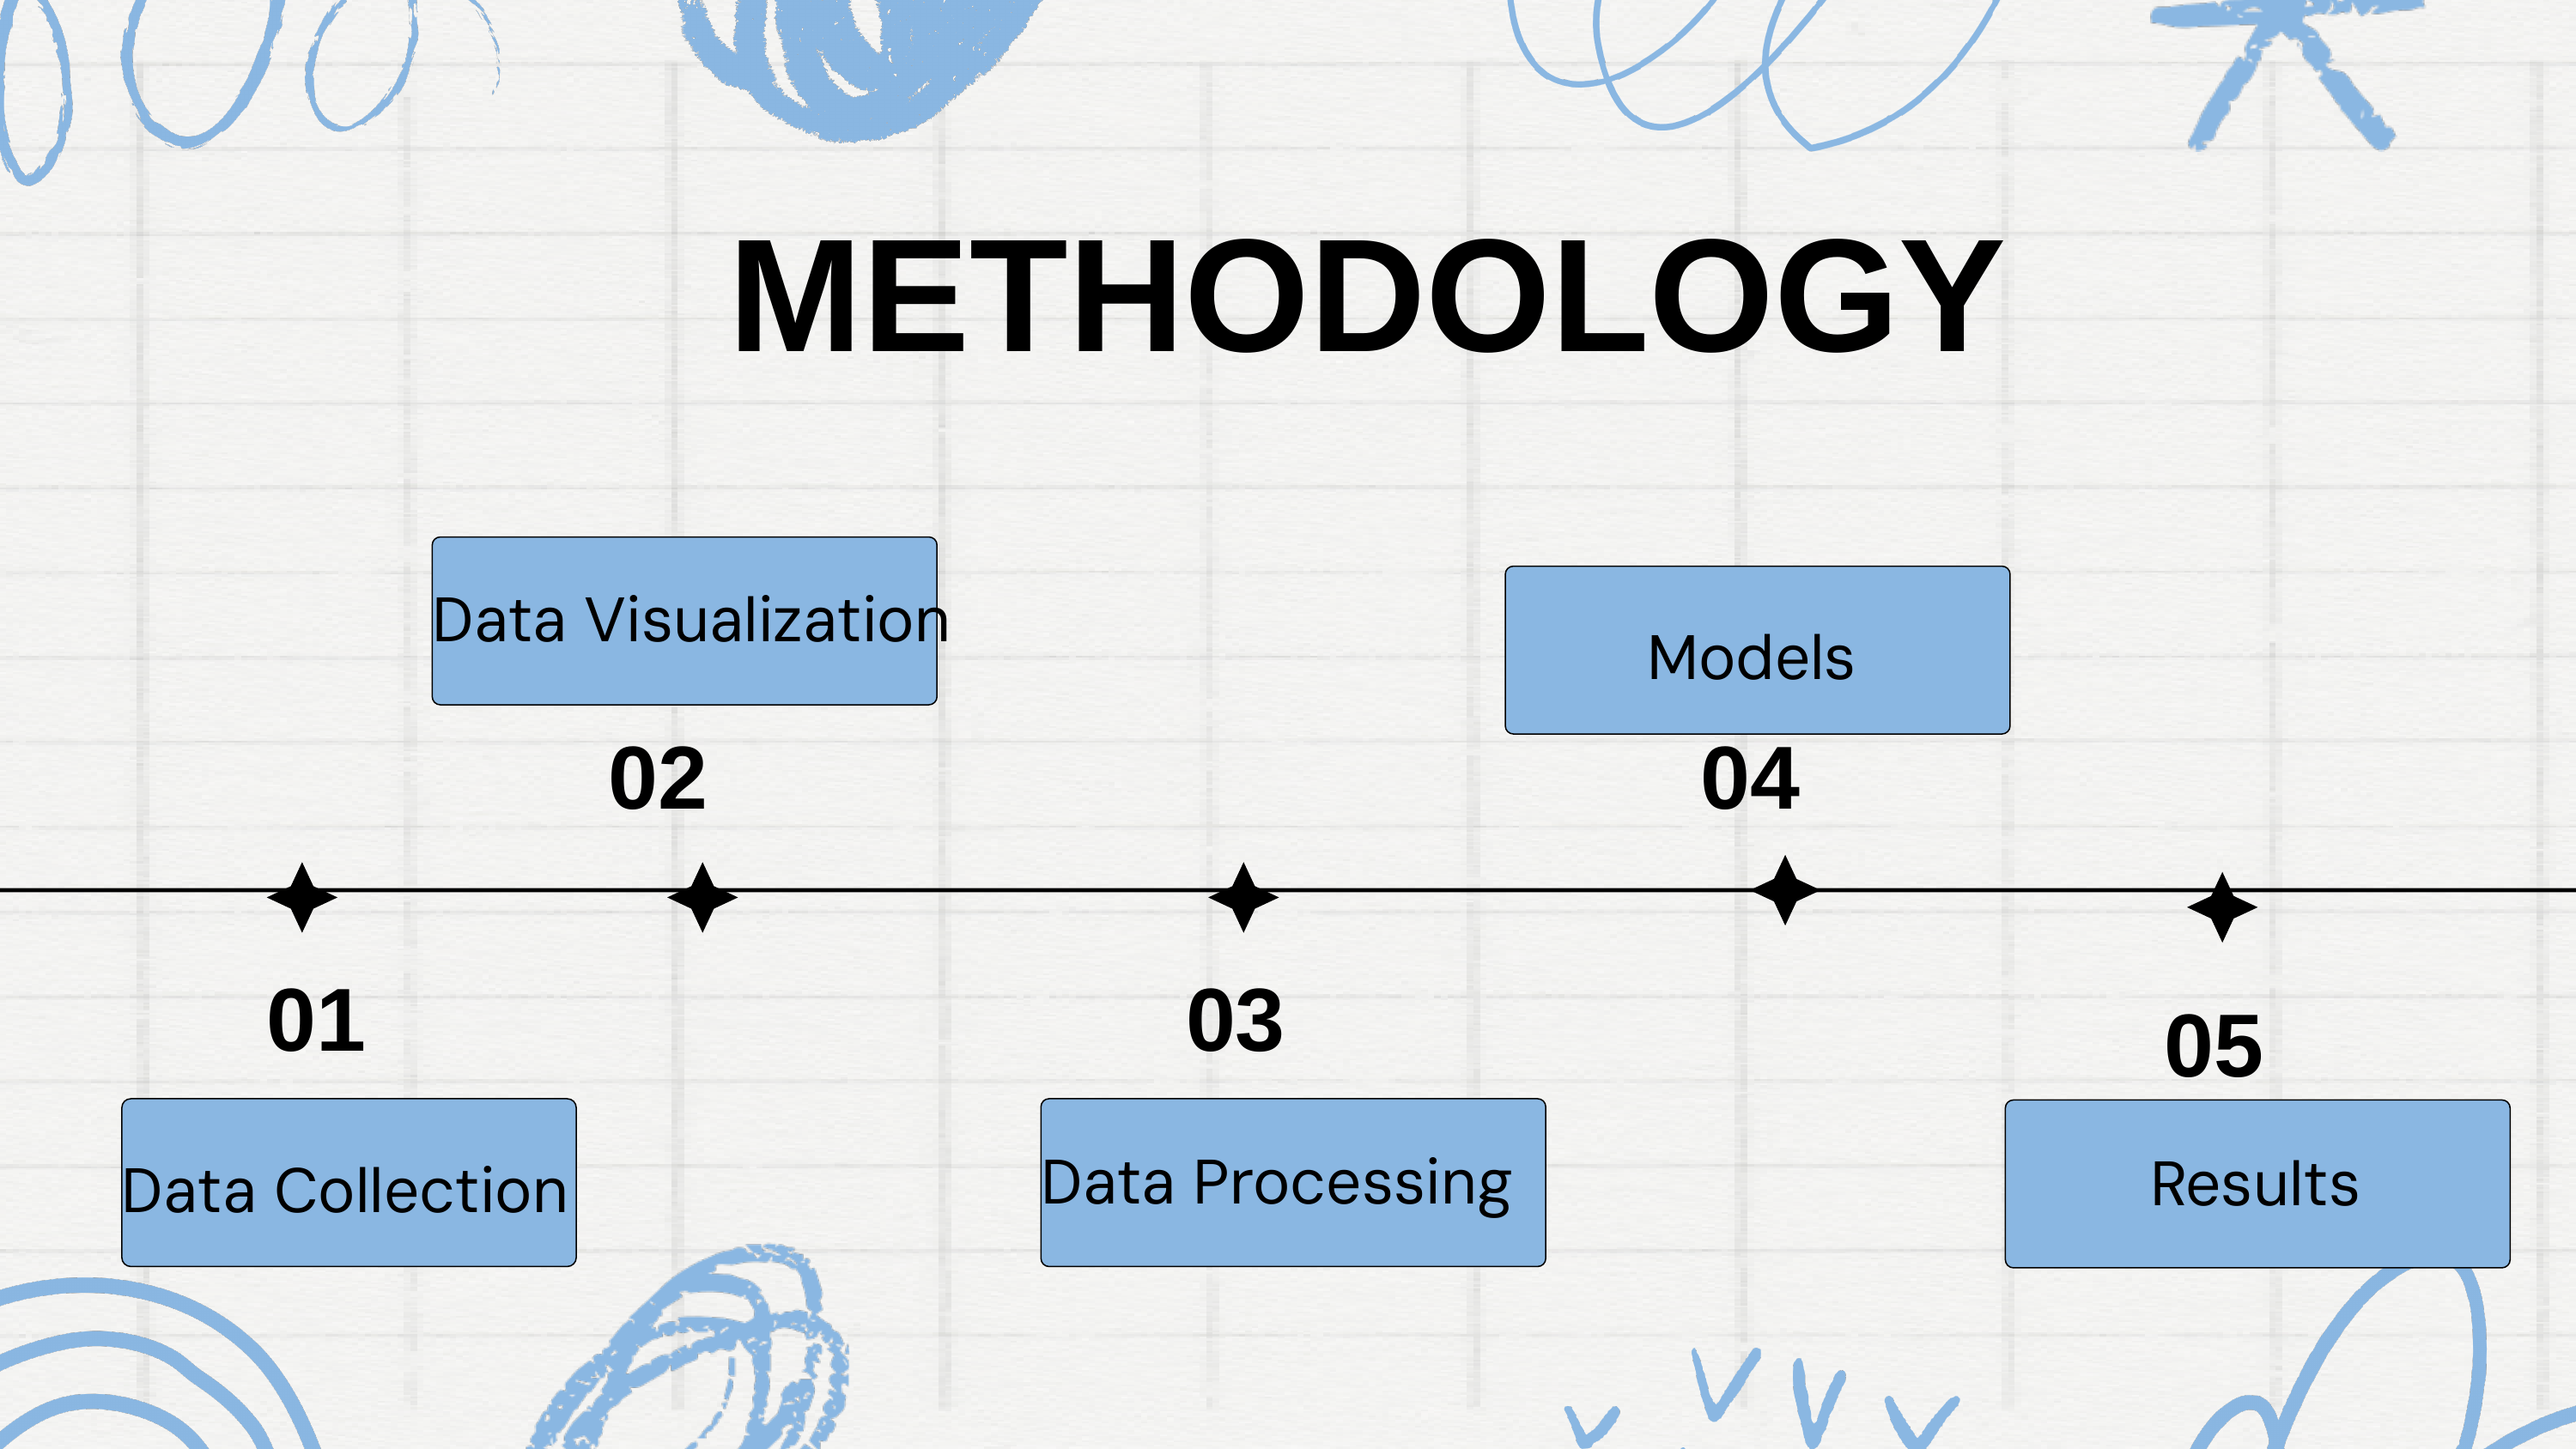

METHODOLOGY

Data Visualization

Models
02
04

01
03
05

Data Processing
Results
Data Collection